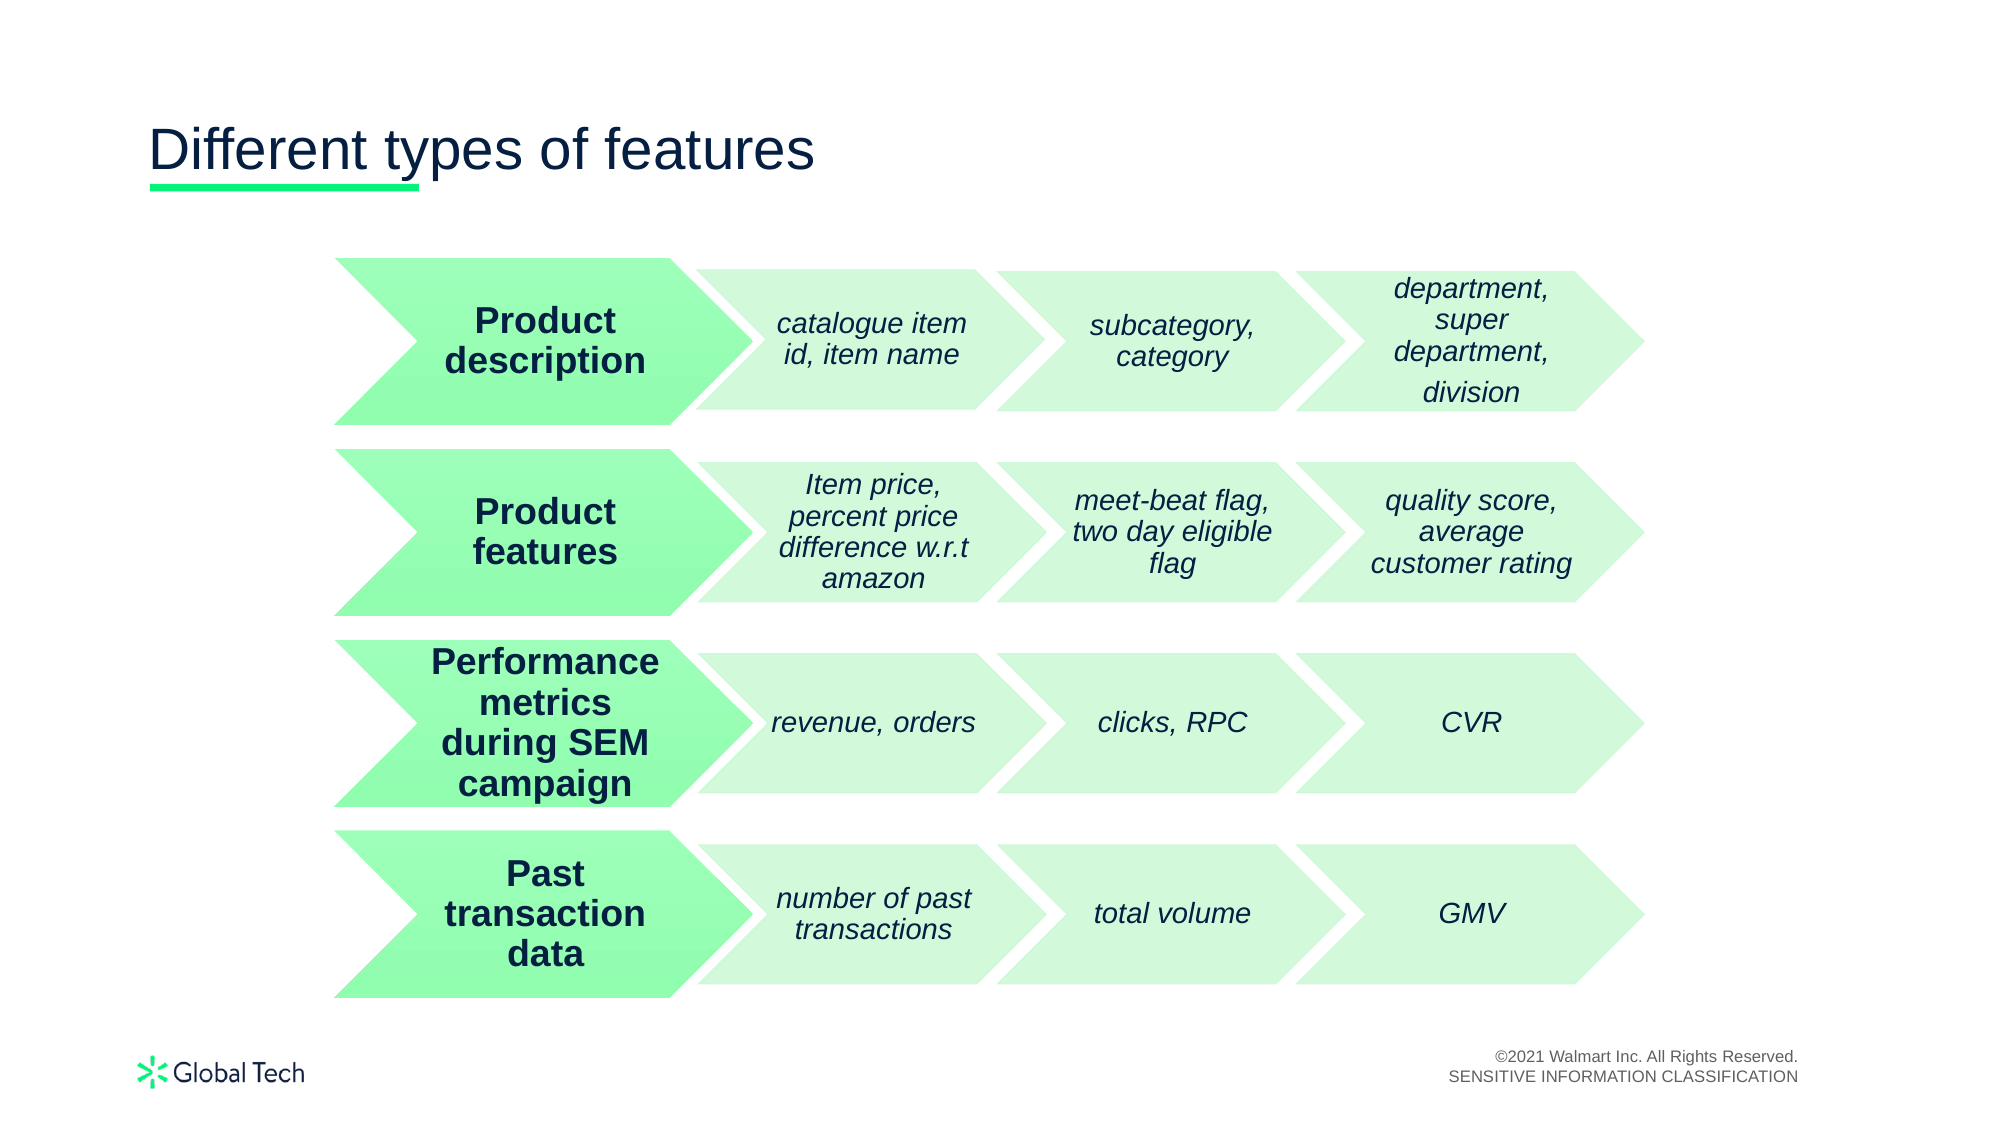

Different types of features
Product description
catalogue item id, item name
subcategory, category
department, super department,
division
Product features
Item price, percent price difference w.r.t amazon
meet-beat flag, two day eligible flag
quality score, average customer rating
Performance metrics during SEM campaign
revenue, orders
clicks, RPC
CVR
Past transaction data
number of past transactions
total volume
GMV